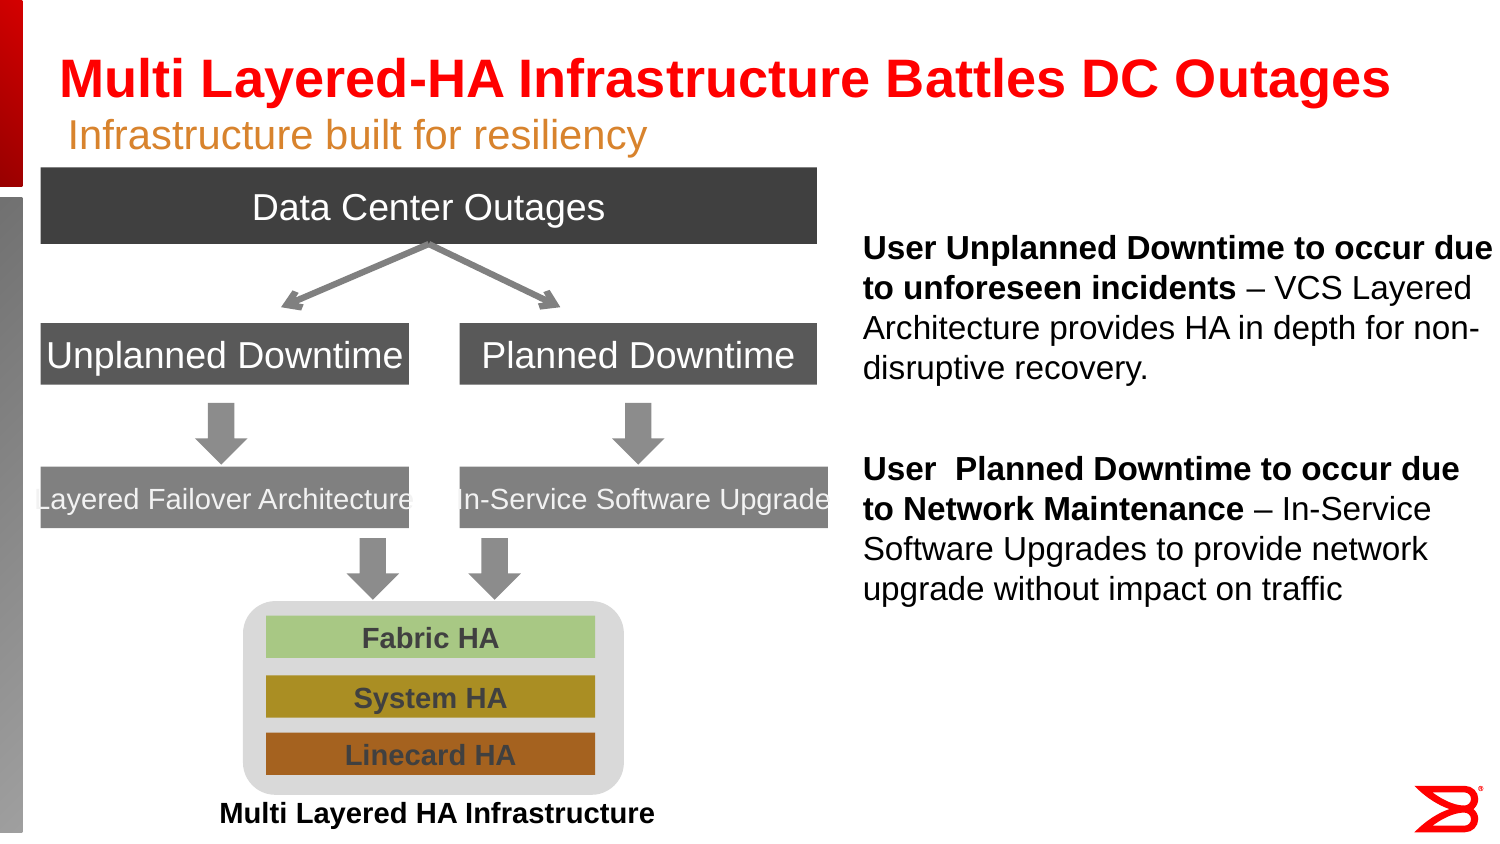

# Multi Layered-HA Infrastructure Battles DC Outages
Infrastructure built for resiliency
Data Center Outages
Planned Downtime
Unplanned Downtime

Layered Failover Architecture
In-Service Software Upgrade

Fabric HA
System HA
Linecard HA
User Unplanned Downtime to occur due to unforeseen incidents – VCS Layered Architecture provides HA in depth for non-disruptive recovery.
User  Planned Downtime to occur due to Network Maintenance – In-Service Software Upgrades to provide network upgrade without impact on traffic

Multi Layered HA Infrastructure